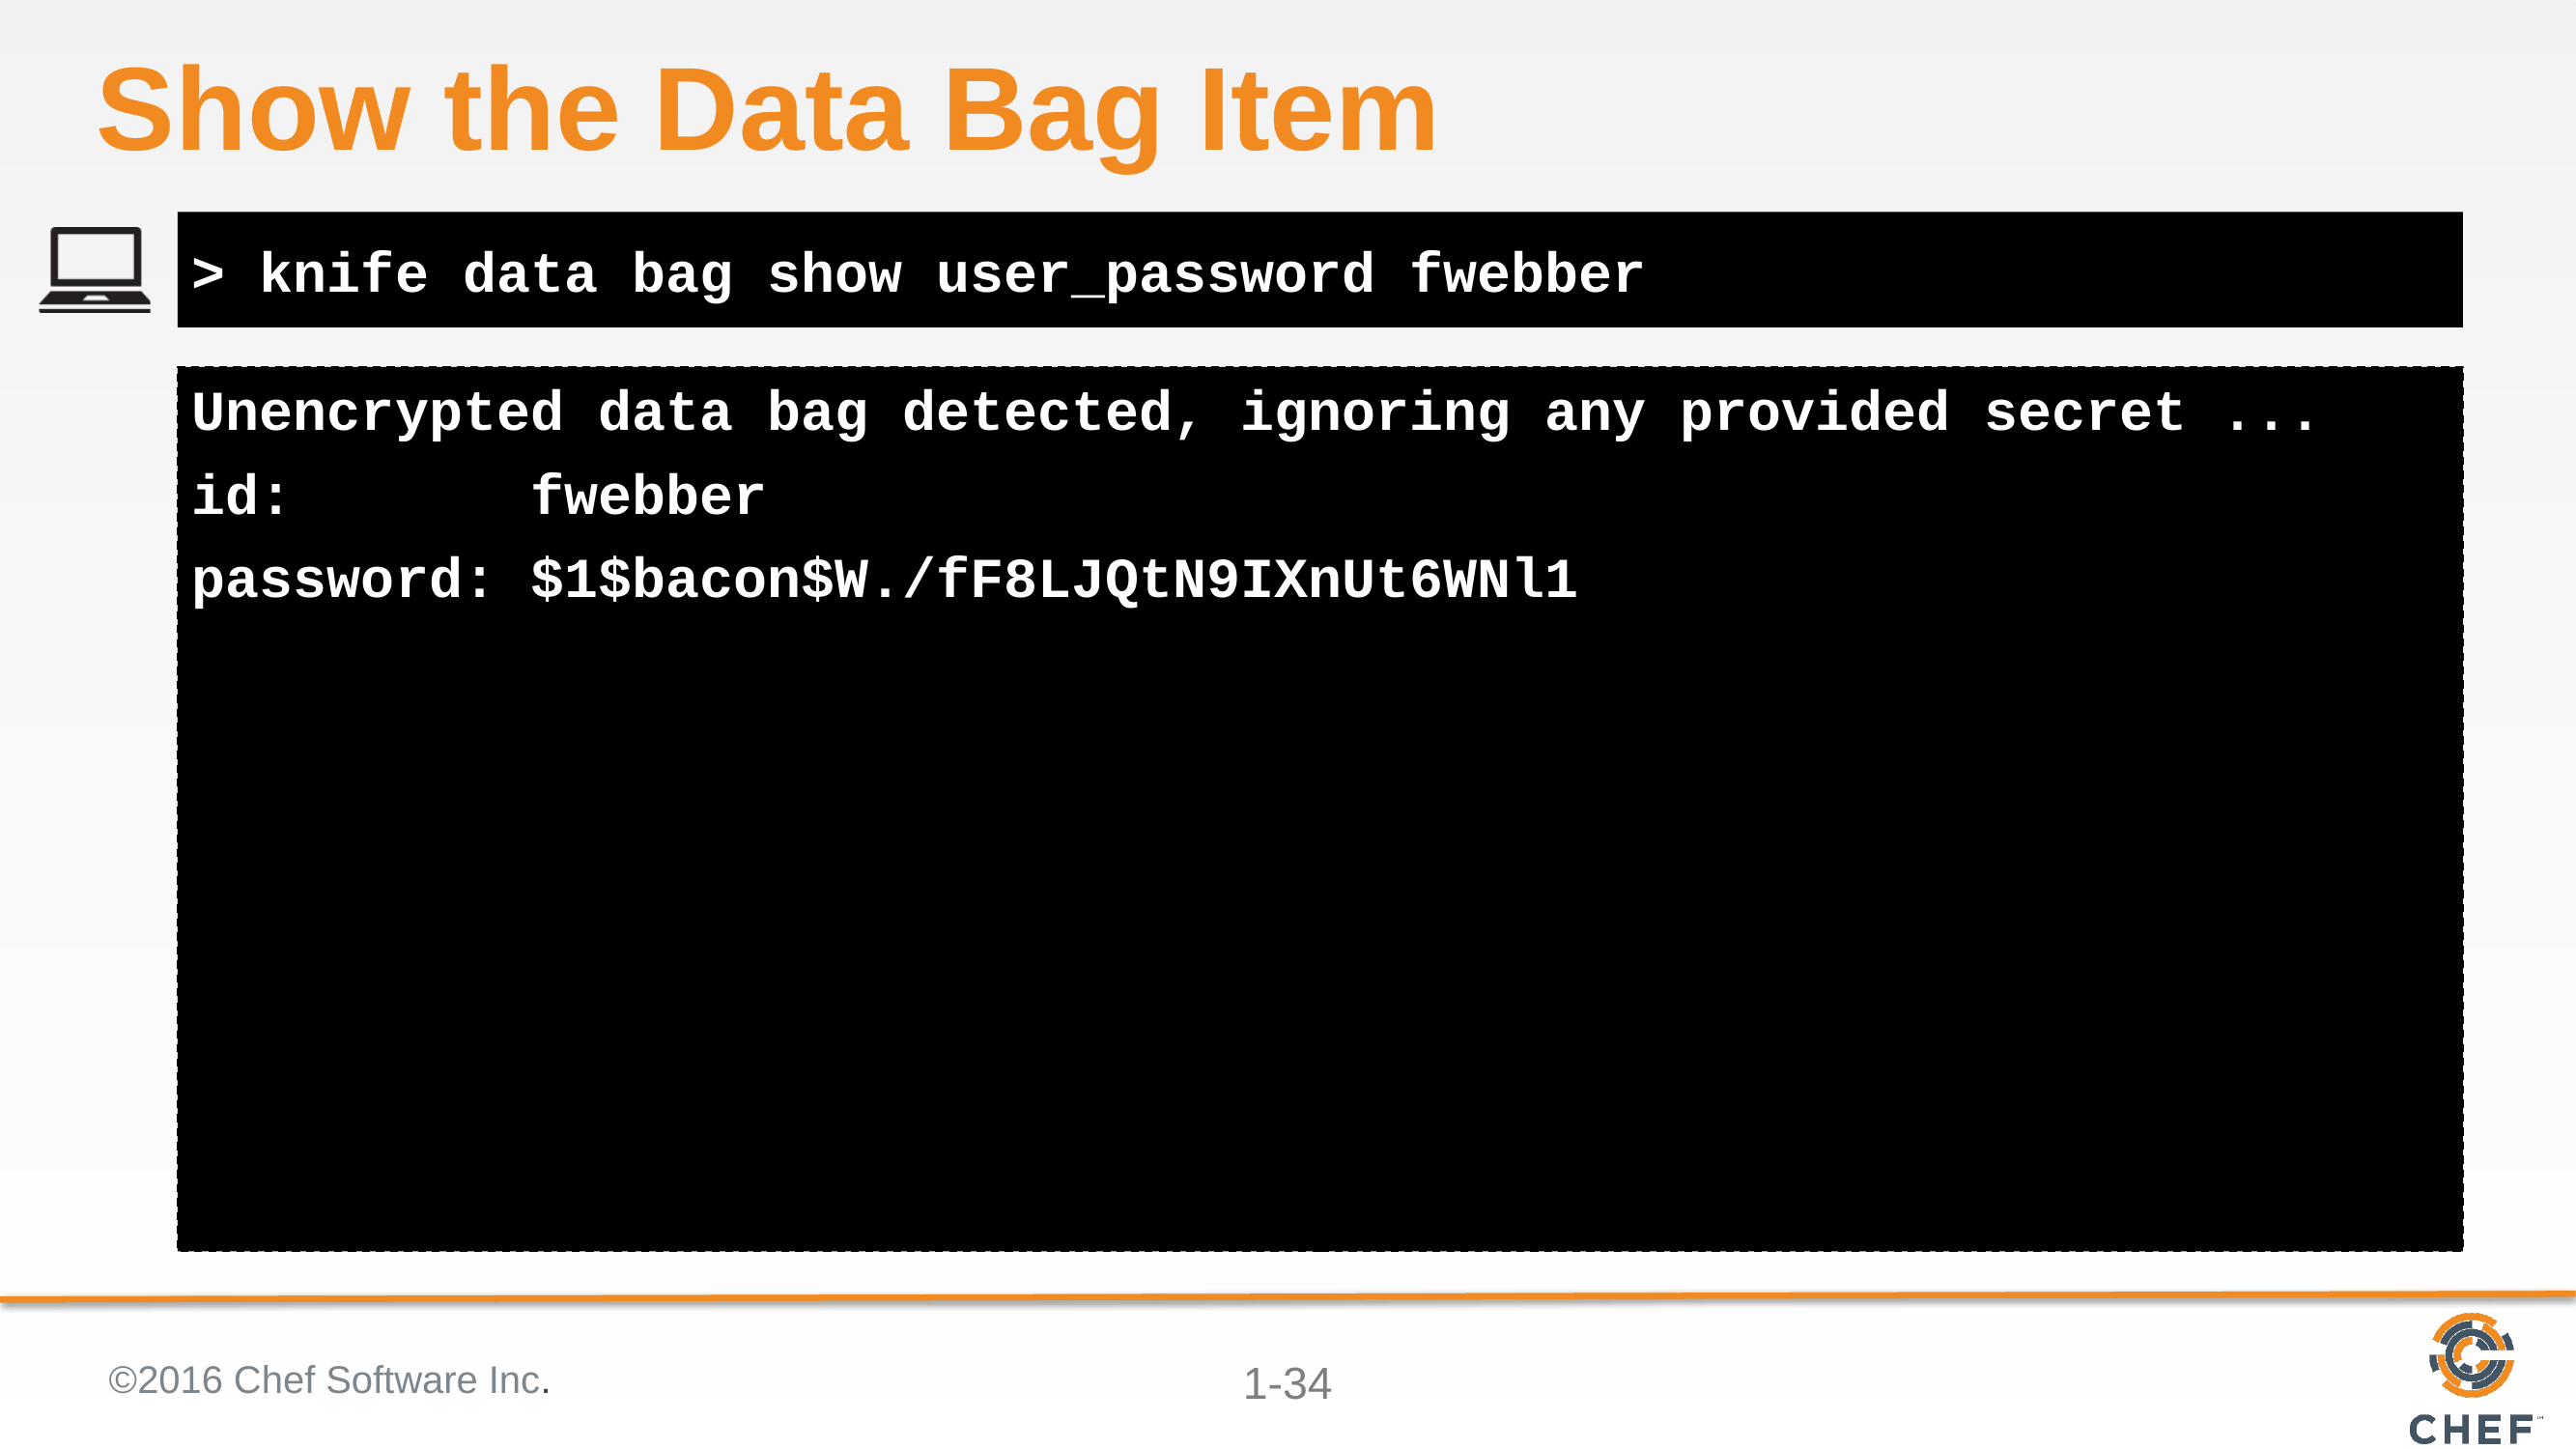

# Show the Data Bag Item
> knife data bag show user_password fwebber
Unencrypted data bag detected, ignoring any provided secret ...
id:       fwebber
password: $1$bacon$W./fF8LJQtN9IXnUt6WNl1